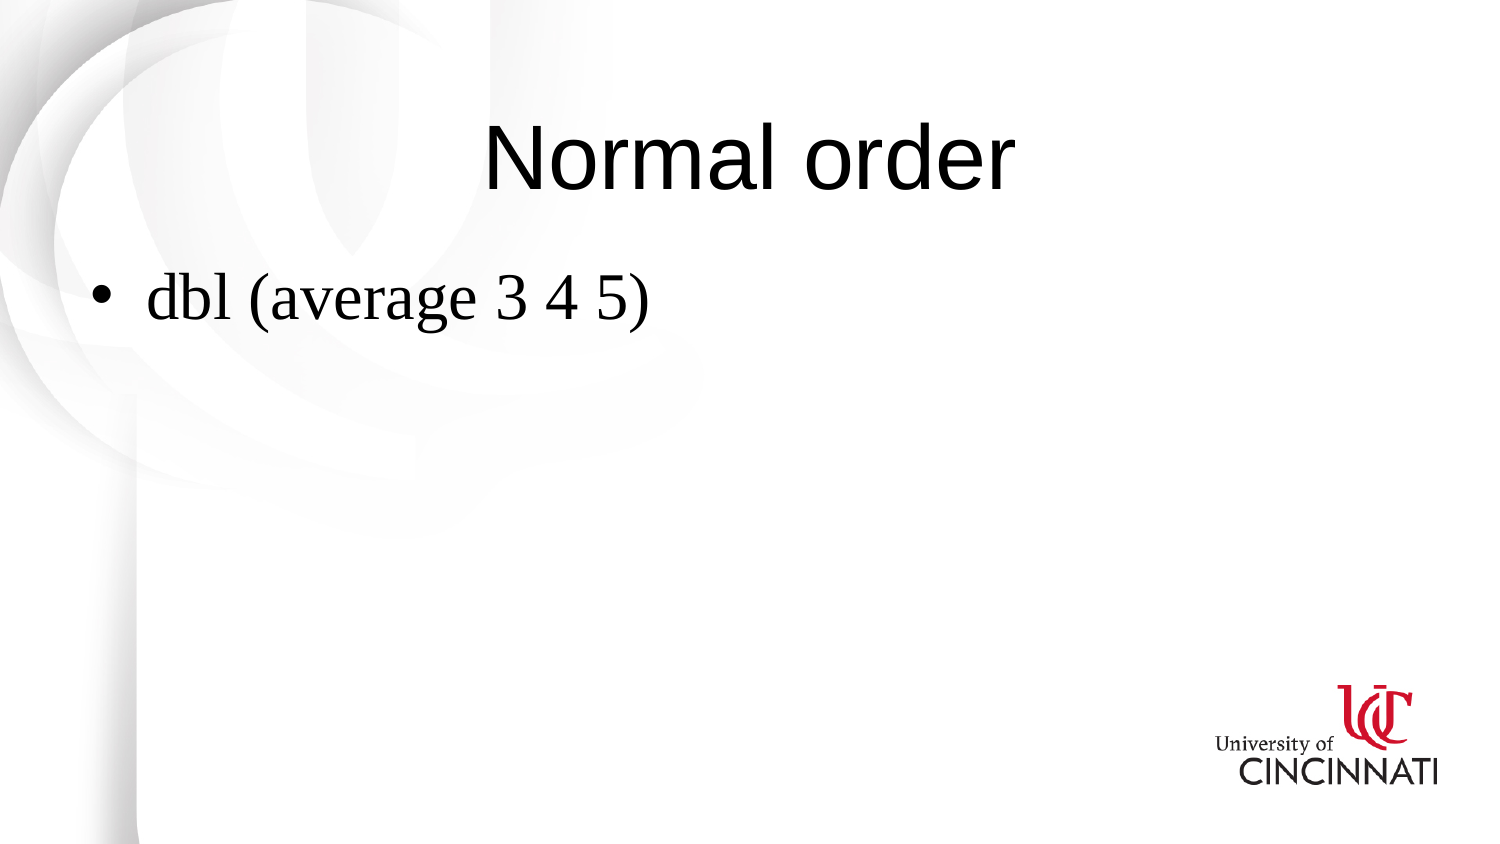

# Normal order
dbl (average 3 4 5)